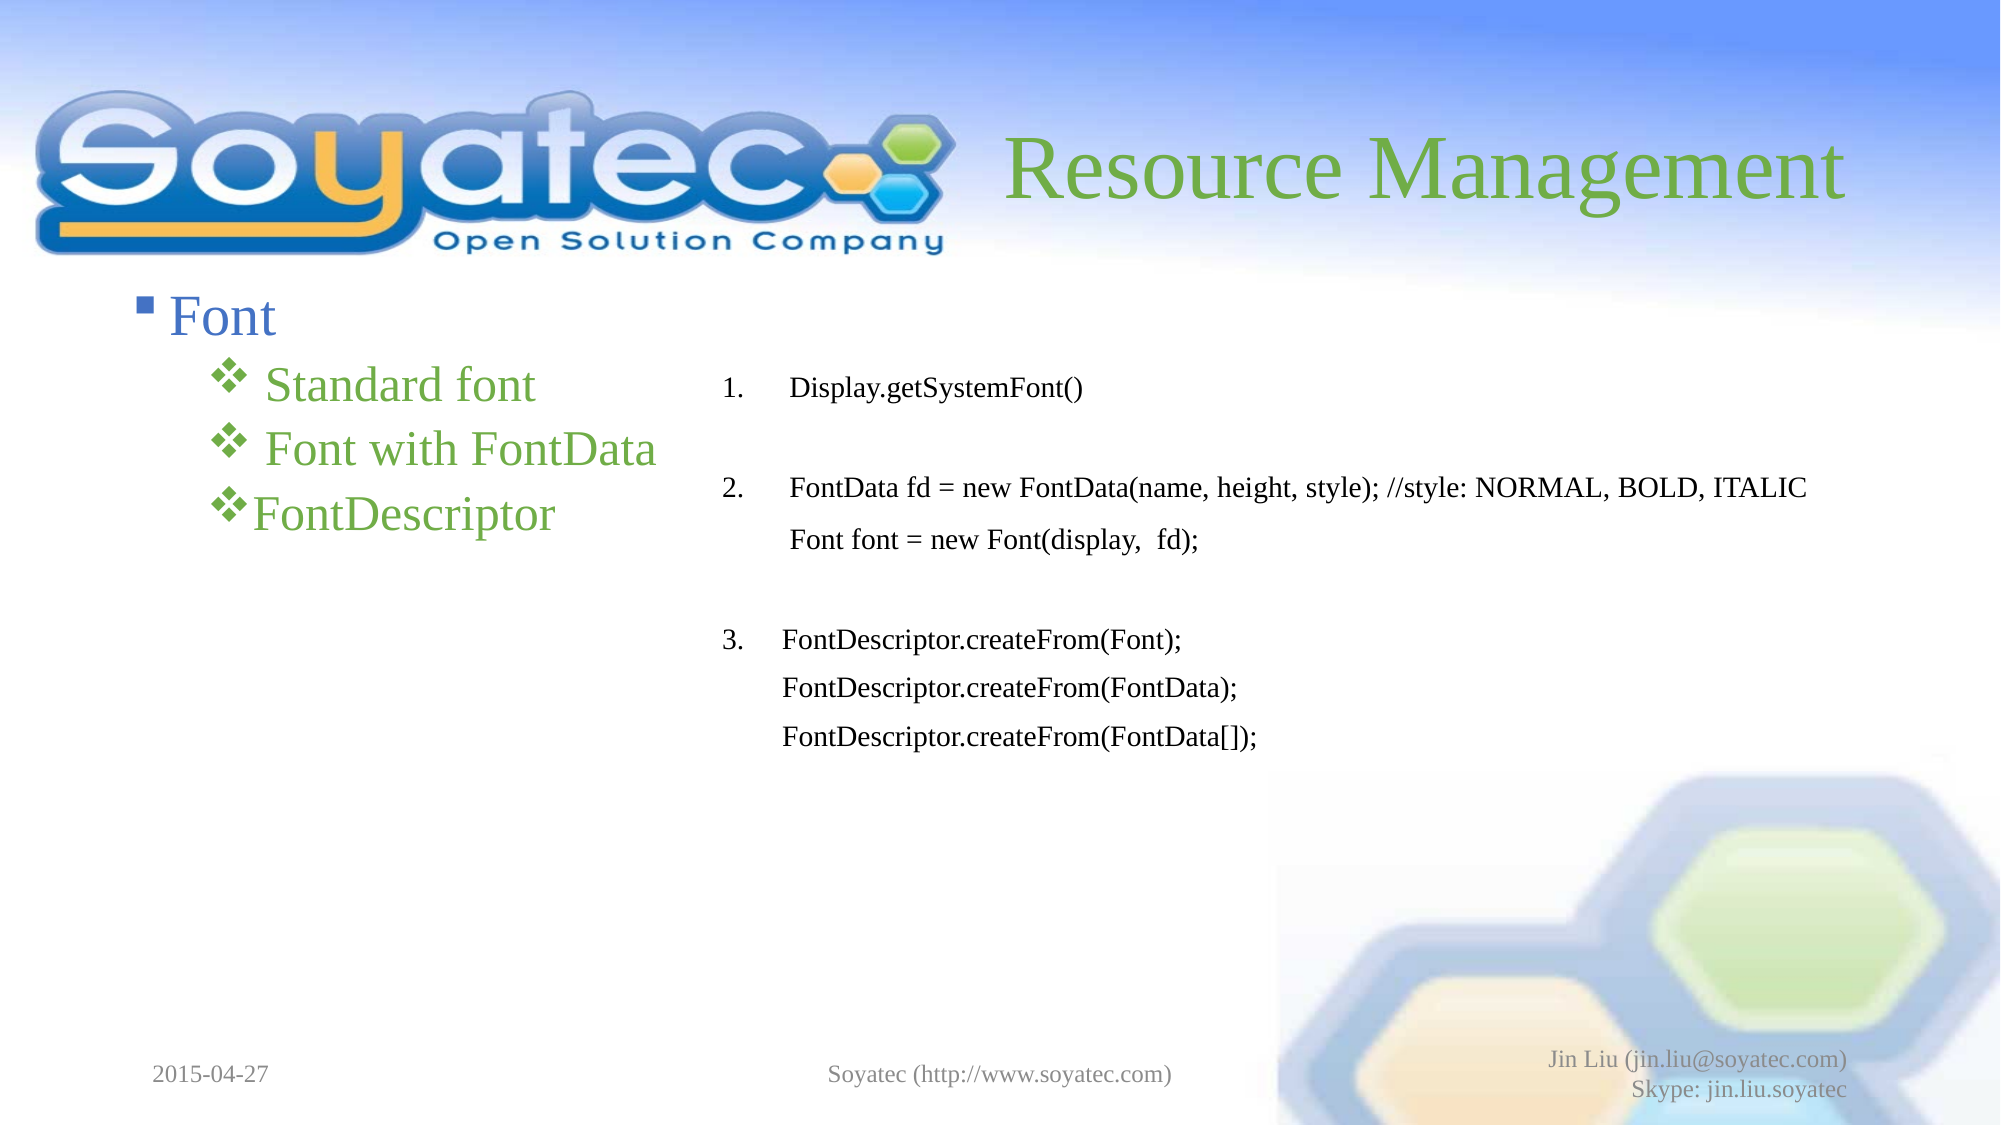

# Resource Management
Font
 Standard font
 Font with FontData
FontDescriptor
1.      Display.getSystemFont()

2.      FontData fd = new FontData(name, height, style); //style: NORMAL, BOLD, ITALIC
         Font font = new Font(display,  fd);

3.     FontDescriptor.createFrom(Font);
        FontDescriptor.createFrom(FontData);
        FontDescriptor.createFrom(FontData[]);

2015-04-27
Soyatec (http://www.soyatec.com)
Jin Liu (jin.liu@soyatec.com)
Skype: jin.liu.soyatec